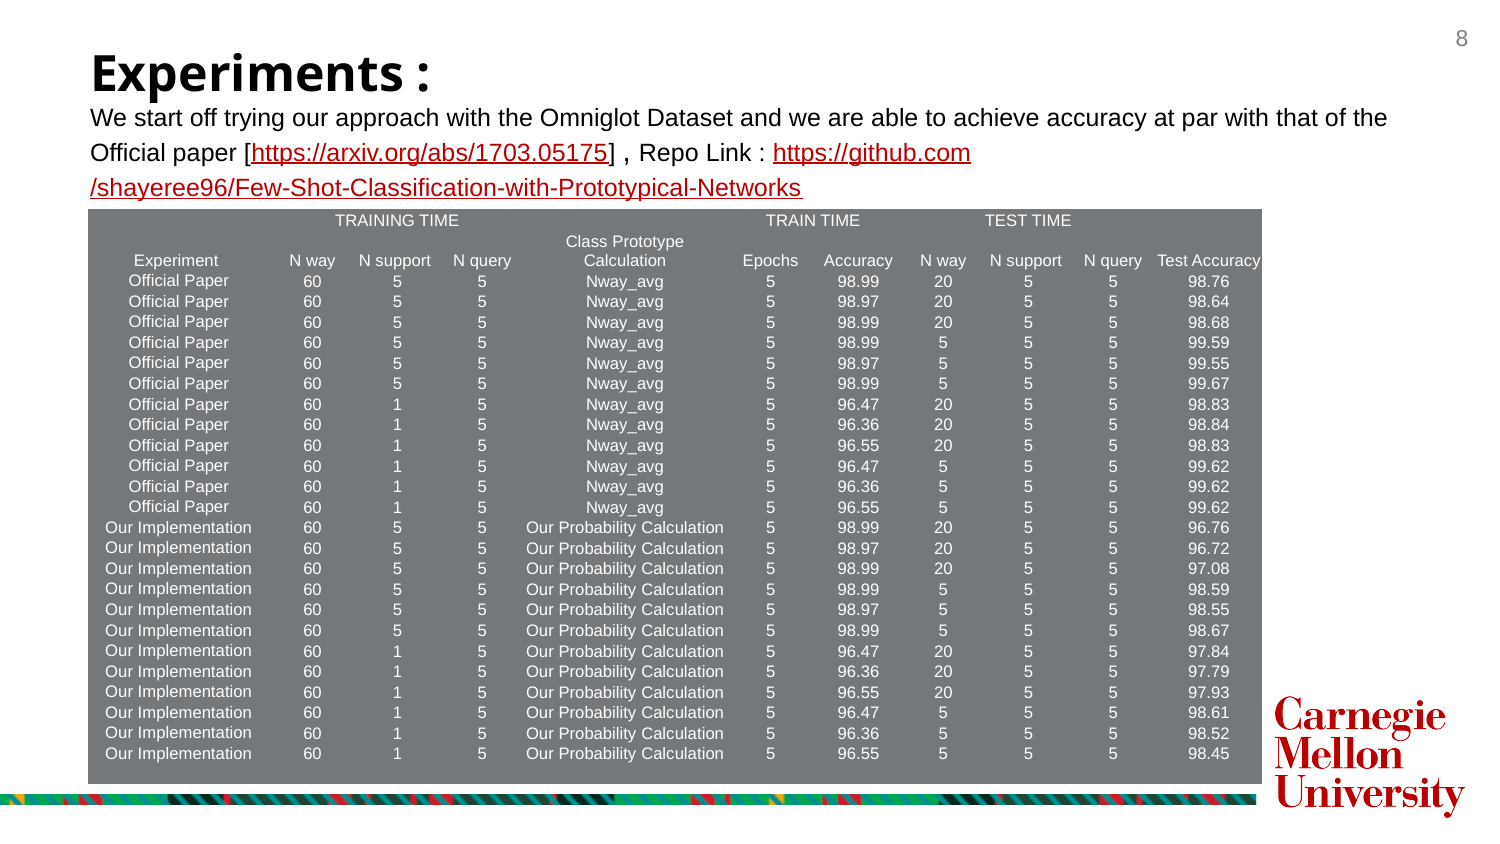

# Experiments : We start off trying our approach with the Omniglot Dataset and we are able to achieve accuracy at par with that of the Official paper [https://arxiv.org/abs/1703.05175] , Repo Link : https://github.com/shayeree96/Few-Shot-Classification-with-Prototypical-Networks
|  | TRAINING TIME |  |  |  | TRAIN TIME |  | TEST TIME |  |  |  |
| --- | --- | --- | --- | --- | --- | --- | --- | --- | --- | --- |
| Experiment | N way | N support | N query | Class Prototype Calculation | Epochs | Accuracy | N way | N support | N query | Test Accuracy |
| Official Paper | 60 | 5 | 5 | Nway\_avg | 5 | 98.99 | 20 | 5 | 5 | 98.76 |
| Official Paper | 60 | 5 | 5 | Nway\_avg | 5 | 98.97 | 20 | 5 | 5 | 98.64 |
| Official Paper | 60 | 5 | 5 | Nway\_avg | 5 | 98.99 | 20 | 5 | 5 | 98.68 |
| Official Paper | 60 | 5 | 5 | Nway\_avg | 5 | 98.99 | 5 | 5 | 5 | 99.59 |
| Official Paper | 60 | 5 | 5 | Nway\_avg | 5 | 98.97 | 5 | 5 | 5 | 99.55 |
| Official Paper | 60 | 5 | 5 | Nway\_avg | 5 | 98.99 | 5 | 5 | 5 | 99.67 |
| Official Paper | 60 | 1 | 5 | Nway\_avg | 5 | 96.47 | 20 | 5 | 5 | 98.83 |
| Official Paper | 60 | 1 | 5 | Nway\_avg | 5 | 96.36 | 20 | 5 | 5 | 98.84 |
| Official Paper | 60 | 1 | 5 | Nway\_avg | 5 | 96.55 | 20 | 5 | 5 | 98.83 |
| Official Paper | 60 | 1 | 5 | Nway\_avg | 5 | 96.47 | 5 | 5 | 5 | 99.62 |
| Official Paper | 60 | 1 | 5 | Nway\_avg | 5 | 96.36 | 5 | 5 | 5 | 99.62 |
| Official Paper | 60 | 1 | 5 | Nway\_avg | 5 | 96.55 | 5 | 5 | 5 | 99.62 |
| Our Implementation | 60 | 5 | 5 | Our Probability Calculation | 5 | 98.99 | 20 | 5 | 5 | 96.76 |
| Our Implementation | 60 | 5 | 5 | Our Probability Calculation | 5 | 98.97 | 20 | 5 | 5 | 96.72 |
| Our Implementation | 60 | 5 | 5 | Our Probability Calculation | 5 | 98.99 | 20 | 5 | 5 | 97.08 |
| Our Implementation | 60 | 5 | 5 | Our Probability Calculation | 5 | 98.99 | 5 | 5 | 5 | 98.59 |
| Our Implementation | 60 | 5 | 5 | Our Probability Calculation | 5 | 98.97 | 5 | 5 | 5 | 98.55 |
| Our Implementation | 60 | 5 | 5 | Our Probability Calculation | 5 | 98.99 | 5 | 5 | 5 | 98.67 |
| Our Implementation | 60 | 1 | 5 | Our Probability Calculation | 5 | 96.47 | 20 | 5 | 5 | 97.84 |
| Our Implementation | 60 | 1 | 5 | Our Probability Calculation | 5 | 96.36 | 20 | 5 | 5 | 97.79 |
| Our Implementation | 60 | 1 | 5 | Our Probability Calculation | 5 | 96.55 | 20 | 5 | 5 | 97.93 |
| Our Implementation | 60 | 1 | 5 | Our Probability Calculation | 5 | 96.47 | 5 | 5 | 5 | 98.61 |
| Our Implementation | 60 | 1 | 5 | Our Probability Calculation | 5 | 96.36 | 5 | 5 | 5 | 98.52 |
| Our Implementation | 60 | 1 | 5 | Our Probability Calculation | 5 | 96.55 | 5 | 5 | 5 | 98.45 |
|  |  |  |  |  |  |  |  |  |  |  |